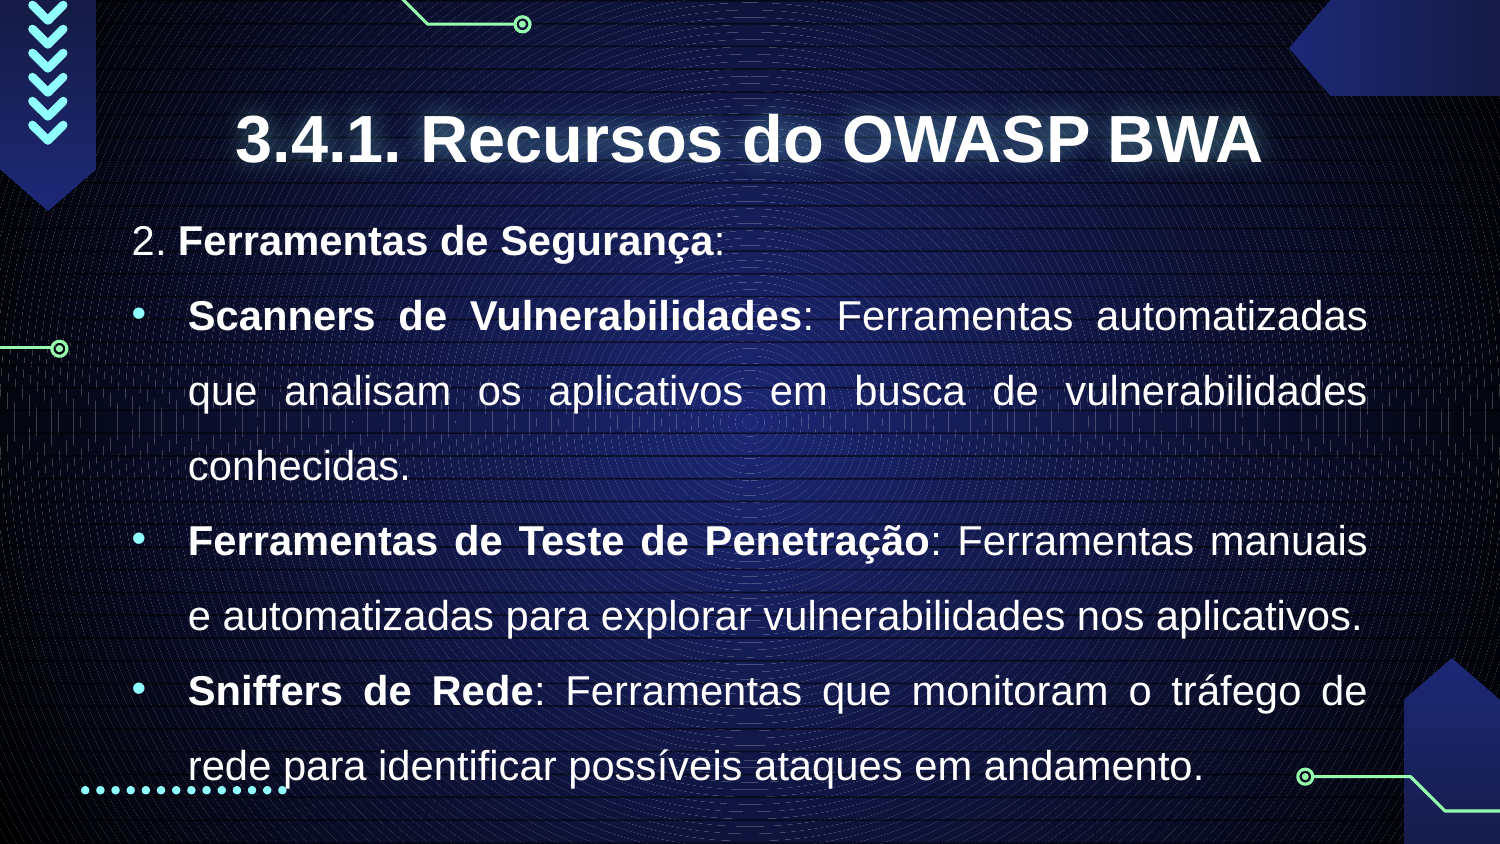

# 3.4.1. Recursos do OWASP BWA
2. Ferramentas de Segurança:
Scanners de Vulnerabilidades: Ferramentas automatizadas que analisam os aplicativos em busca de vulnerabilidades conhecidas.
Ferramentas de Teste de Penetração: Ferramentas manuais e automatizadas para explorar vulnerabilidades nos aplicativos.
Sniffers de Rede: Ferramentas que monitoram o tráfego de rede para identificar possíveis ataques em andamento.